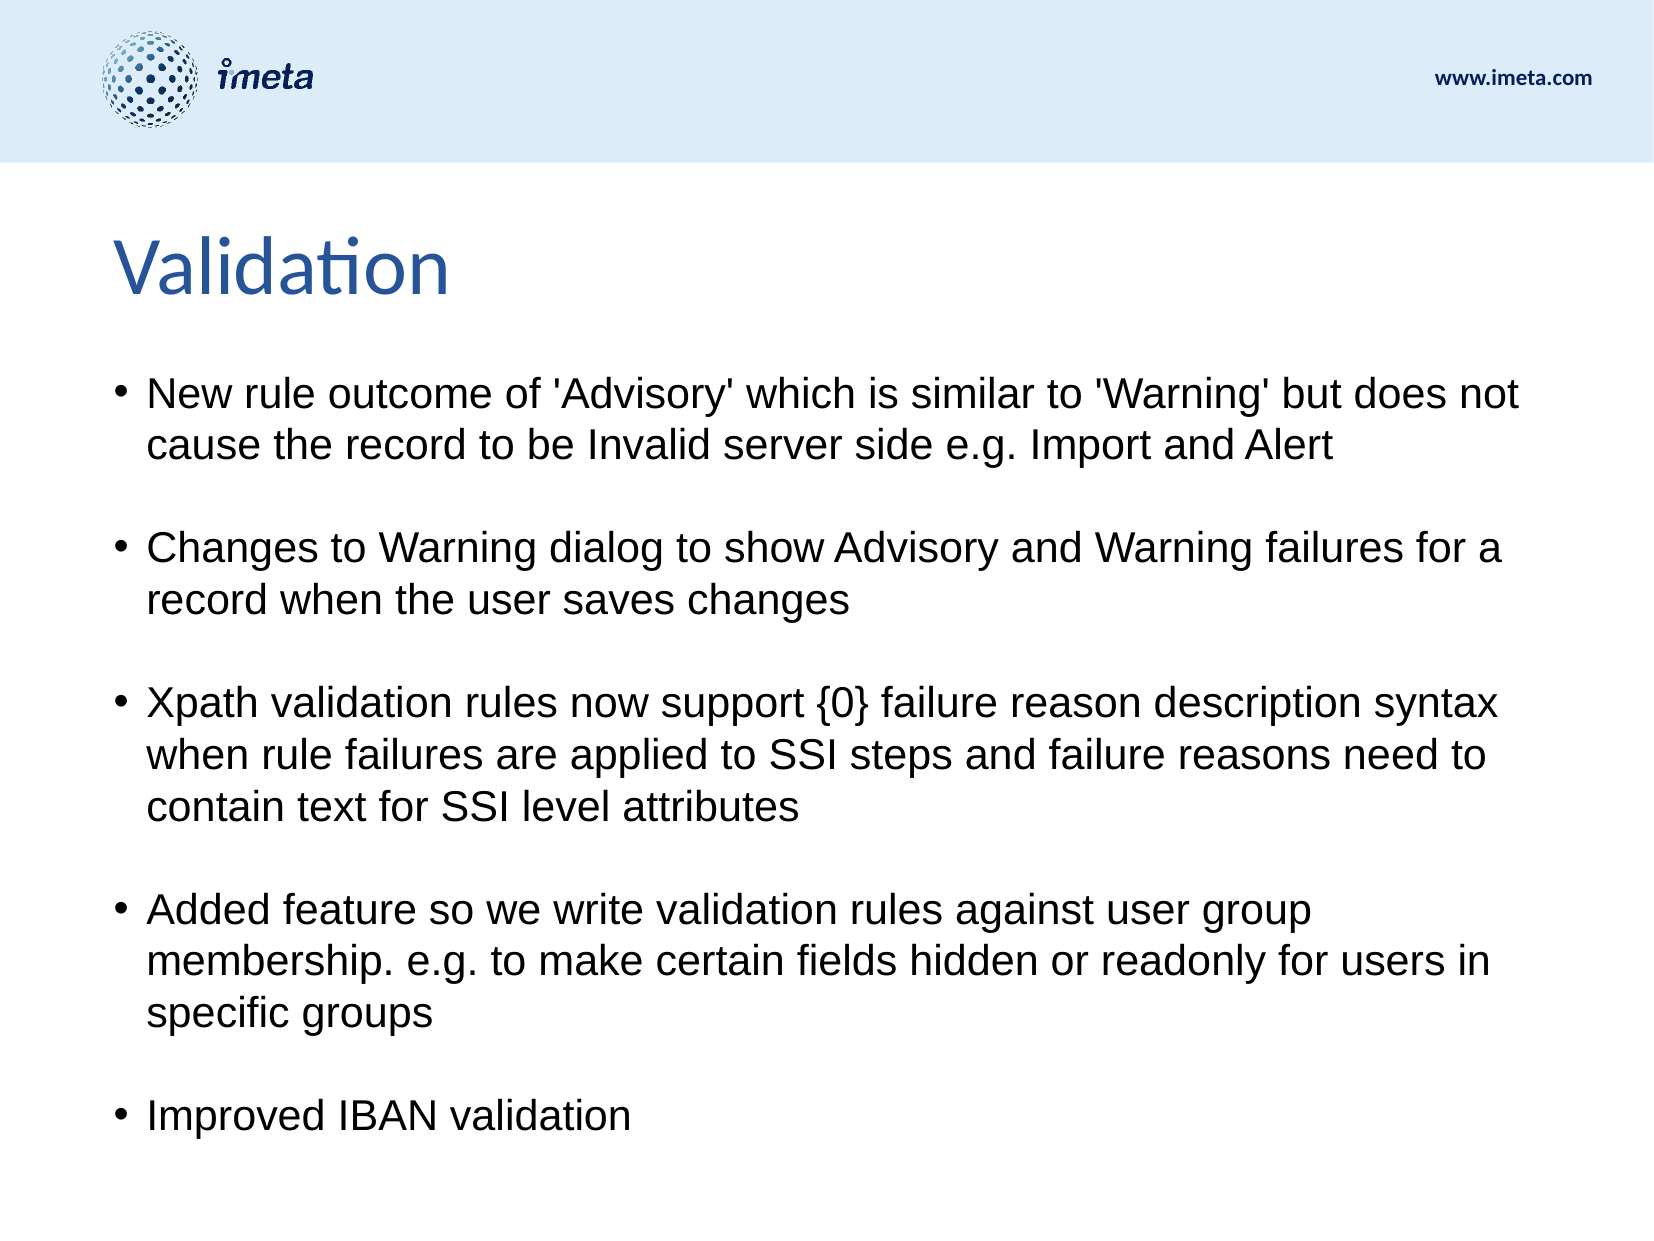

# Validation
New rule outcome of 'Advisory' which is similar to 'Warning' but does not cause the record to be Invalid server side e.g. Import and Alert

Changes to Warning dialog to show Advisory and Warning failures for a record when the user saves changes

Xpath validation rules now support {0} failure reason description syntax when rule failures are applied to SSI steps and failure reasons need to contain text for SSI level attributes

Added feature so we write validation rules against user group membership. e.g. to make certain fields hidden or readonly for users in specific groups

Improved IBAN validation